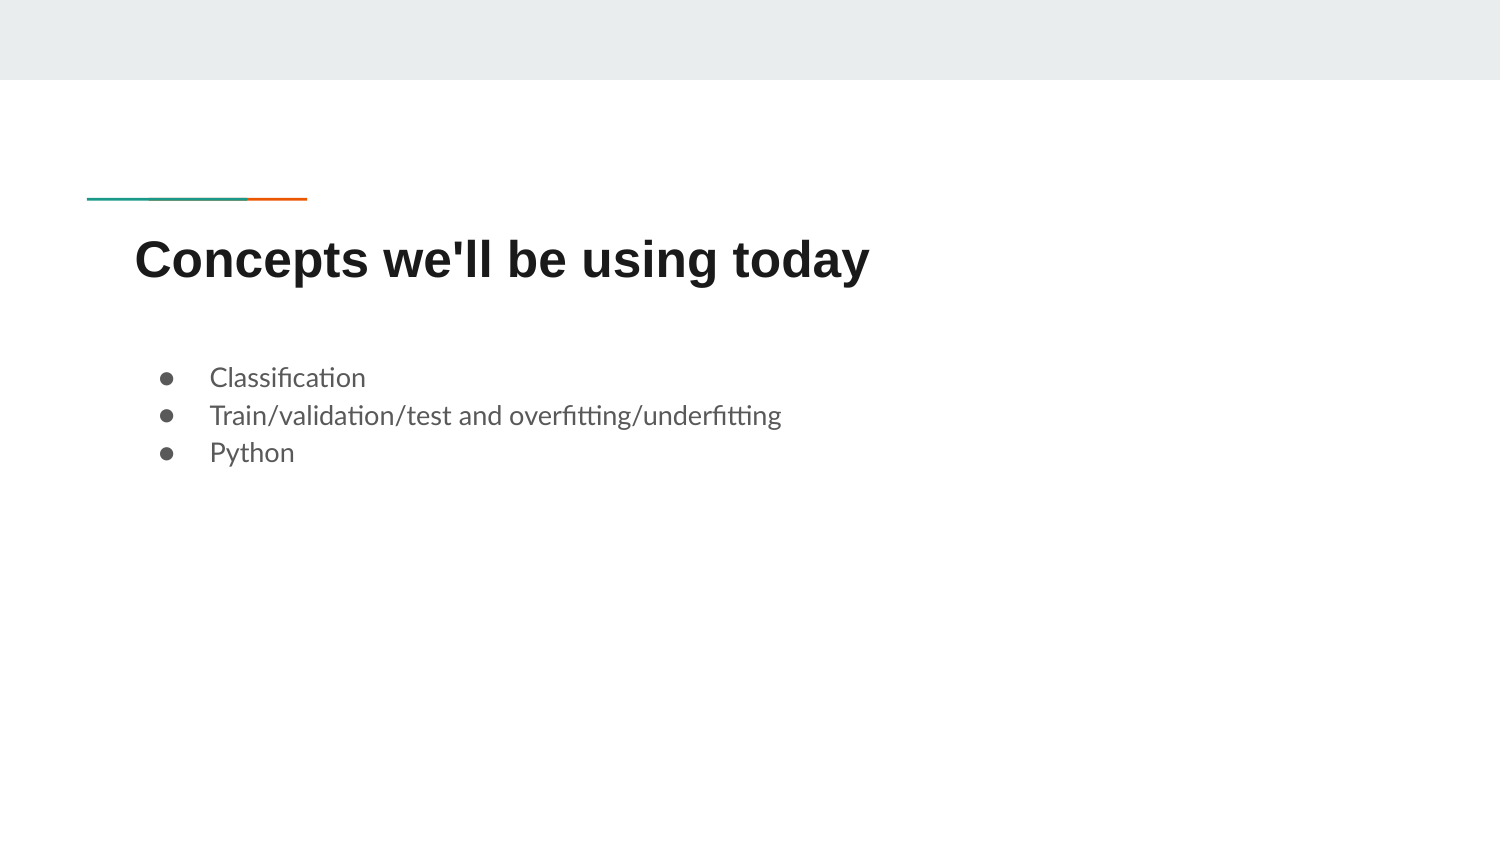

# Concepts we'll be using today
Classification
Train/validation/test and overfitting/underfitting
Python